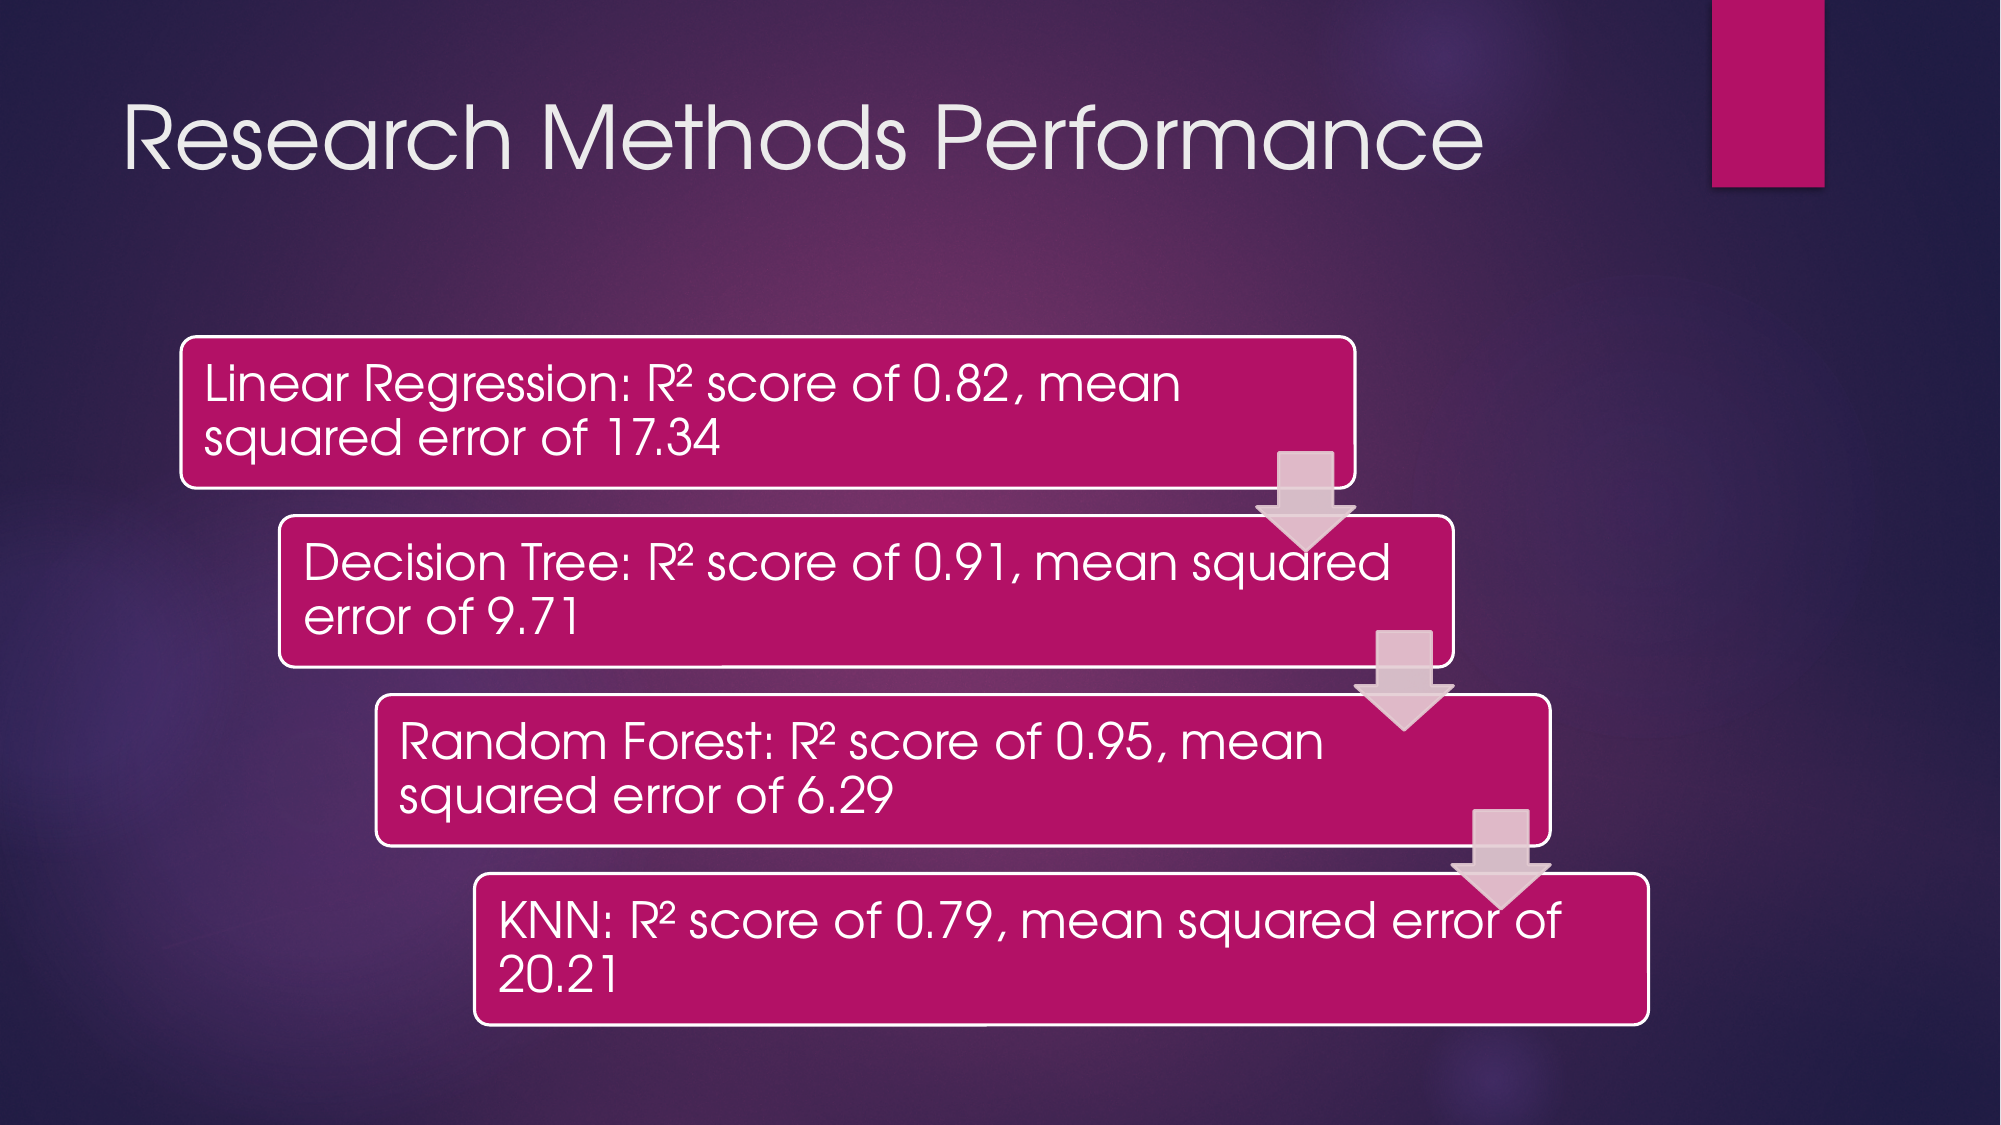

# Research Methods Performance
Linear Regression: R² score of 0.82, mean squared error of 17.34
Decision Tree: R² score of 0.91, mean squared error of 9.71
Random Forest: R² score of 0.95, mean squared error of 6.29
KNN: R² score of 0.79, mean squared error of 20.21